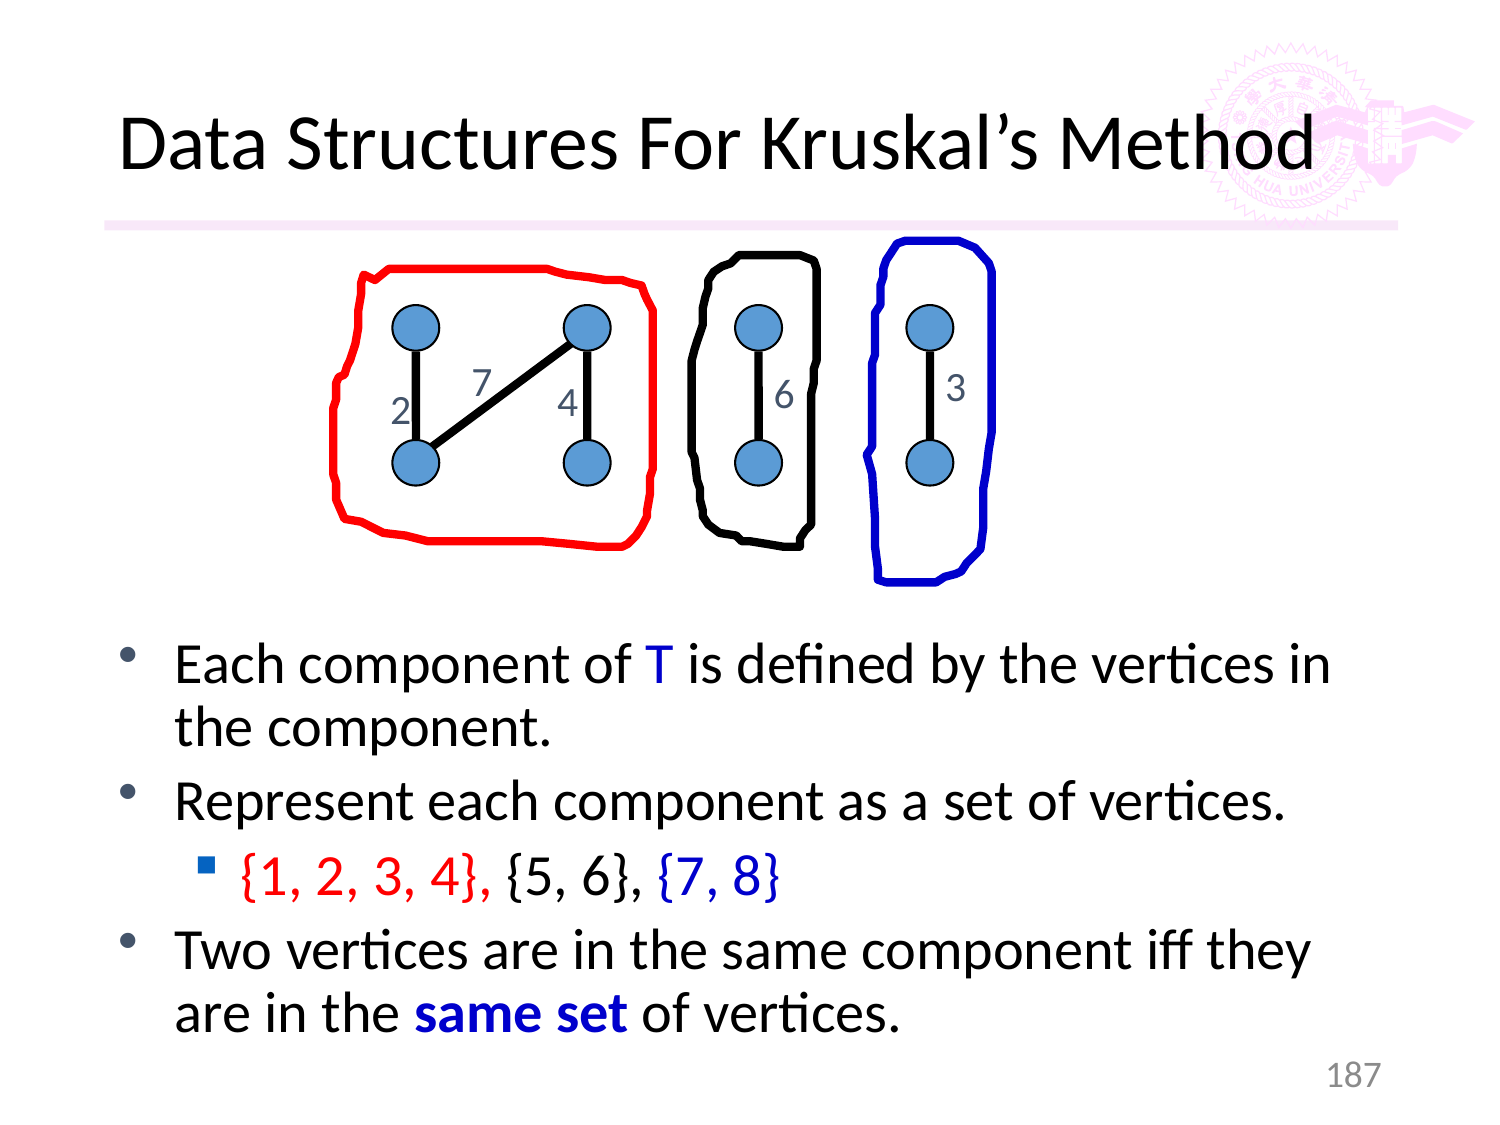

# Data Structures For Kruskal’s Method

1
3
5
7

7

4

6

3
2
2
4
6
8

Each component of T is defined by the vertices in the component.
Represent each component as a set of vertices.
{1, 2, 3, 4}, {5, 6}, {7, 8}
Two vertices are in the same component iff they are in the same set of vertices.

187